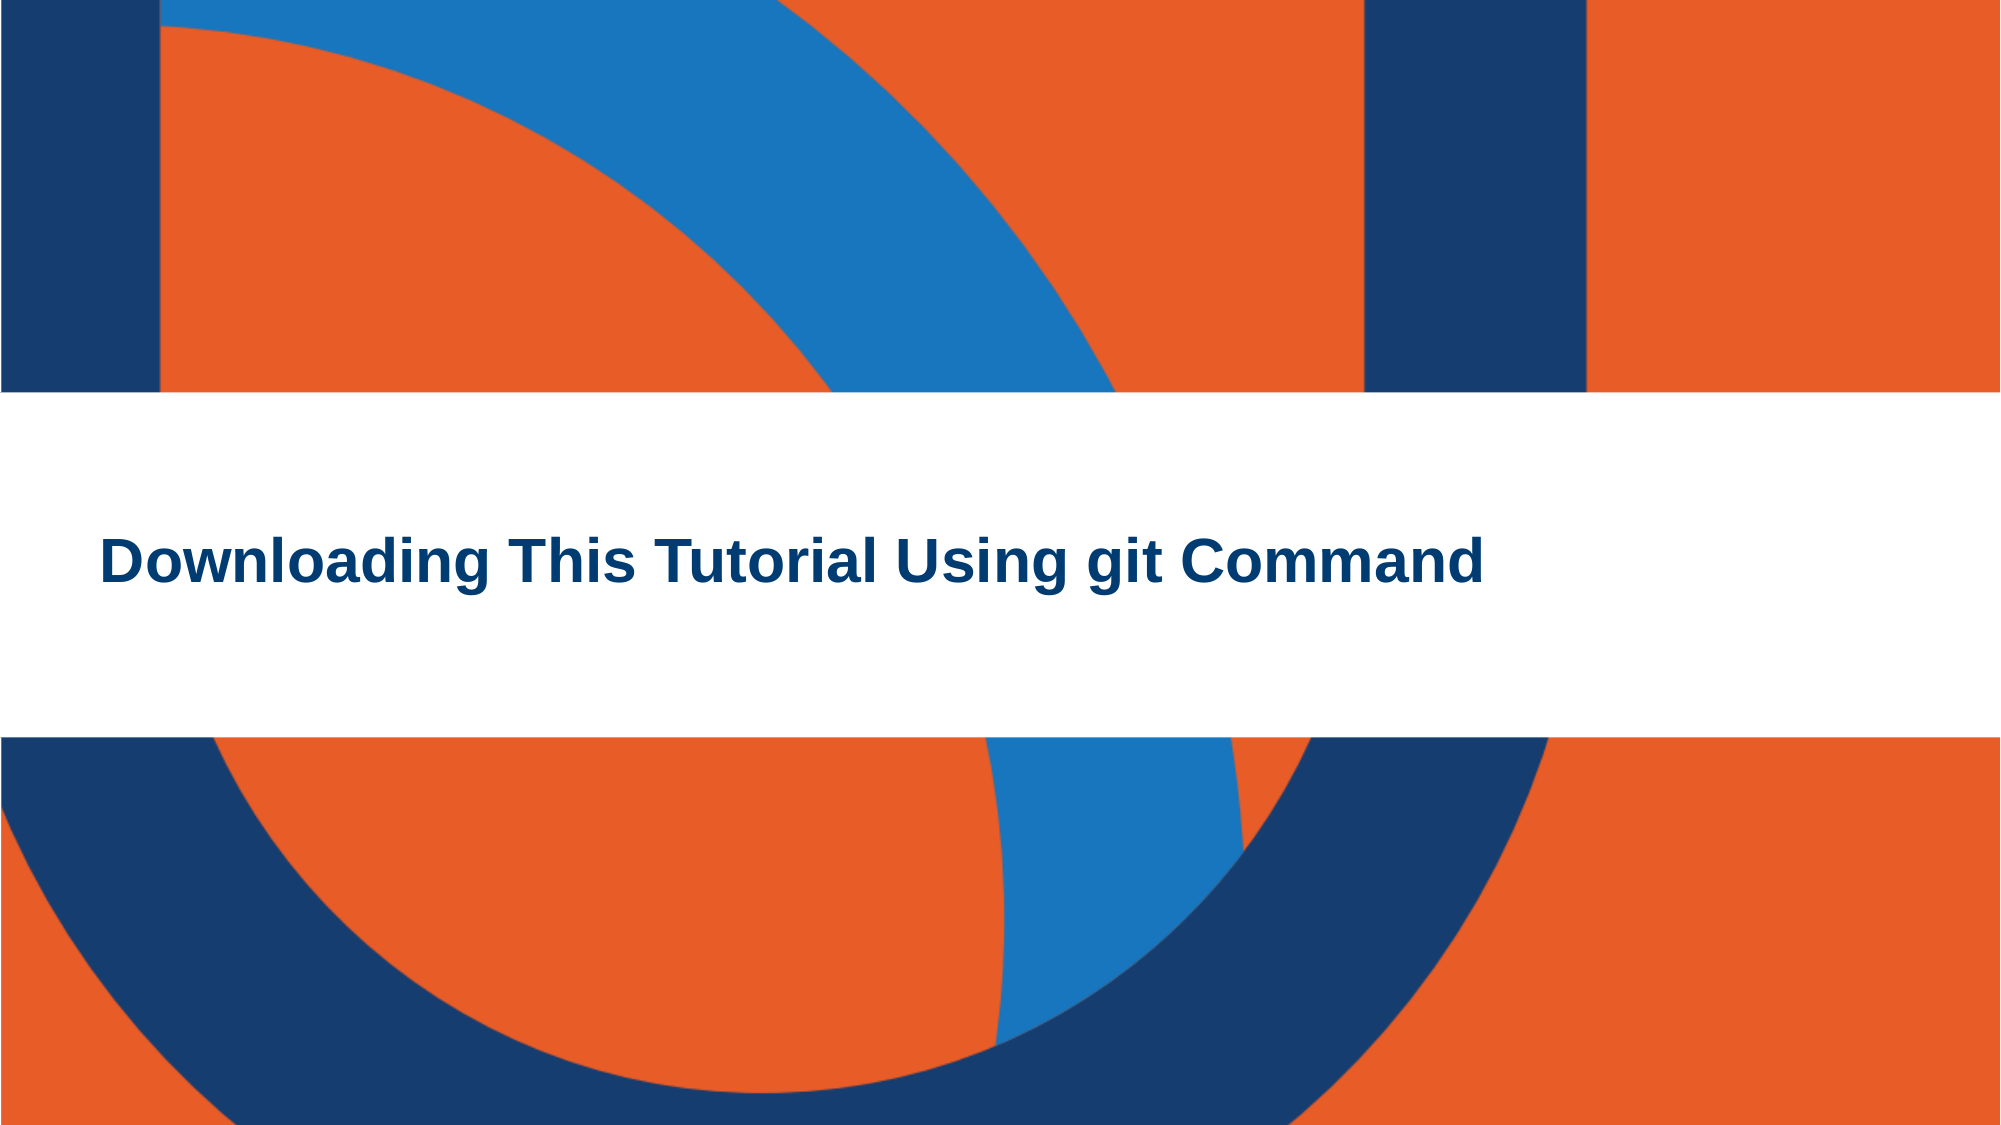

# Downloading This Tutorial Using git Command